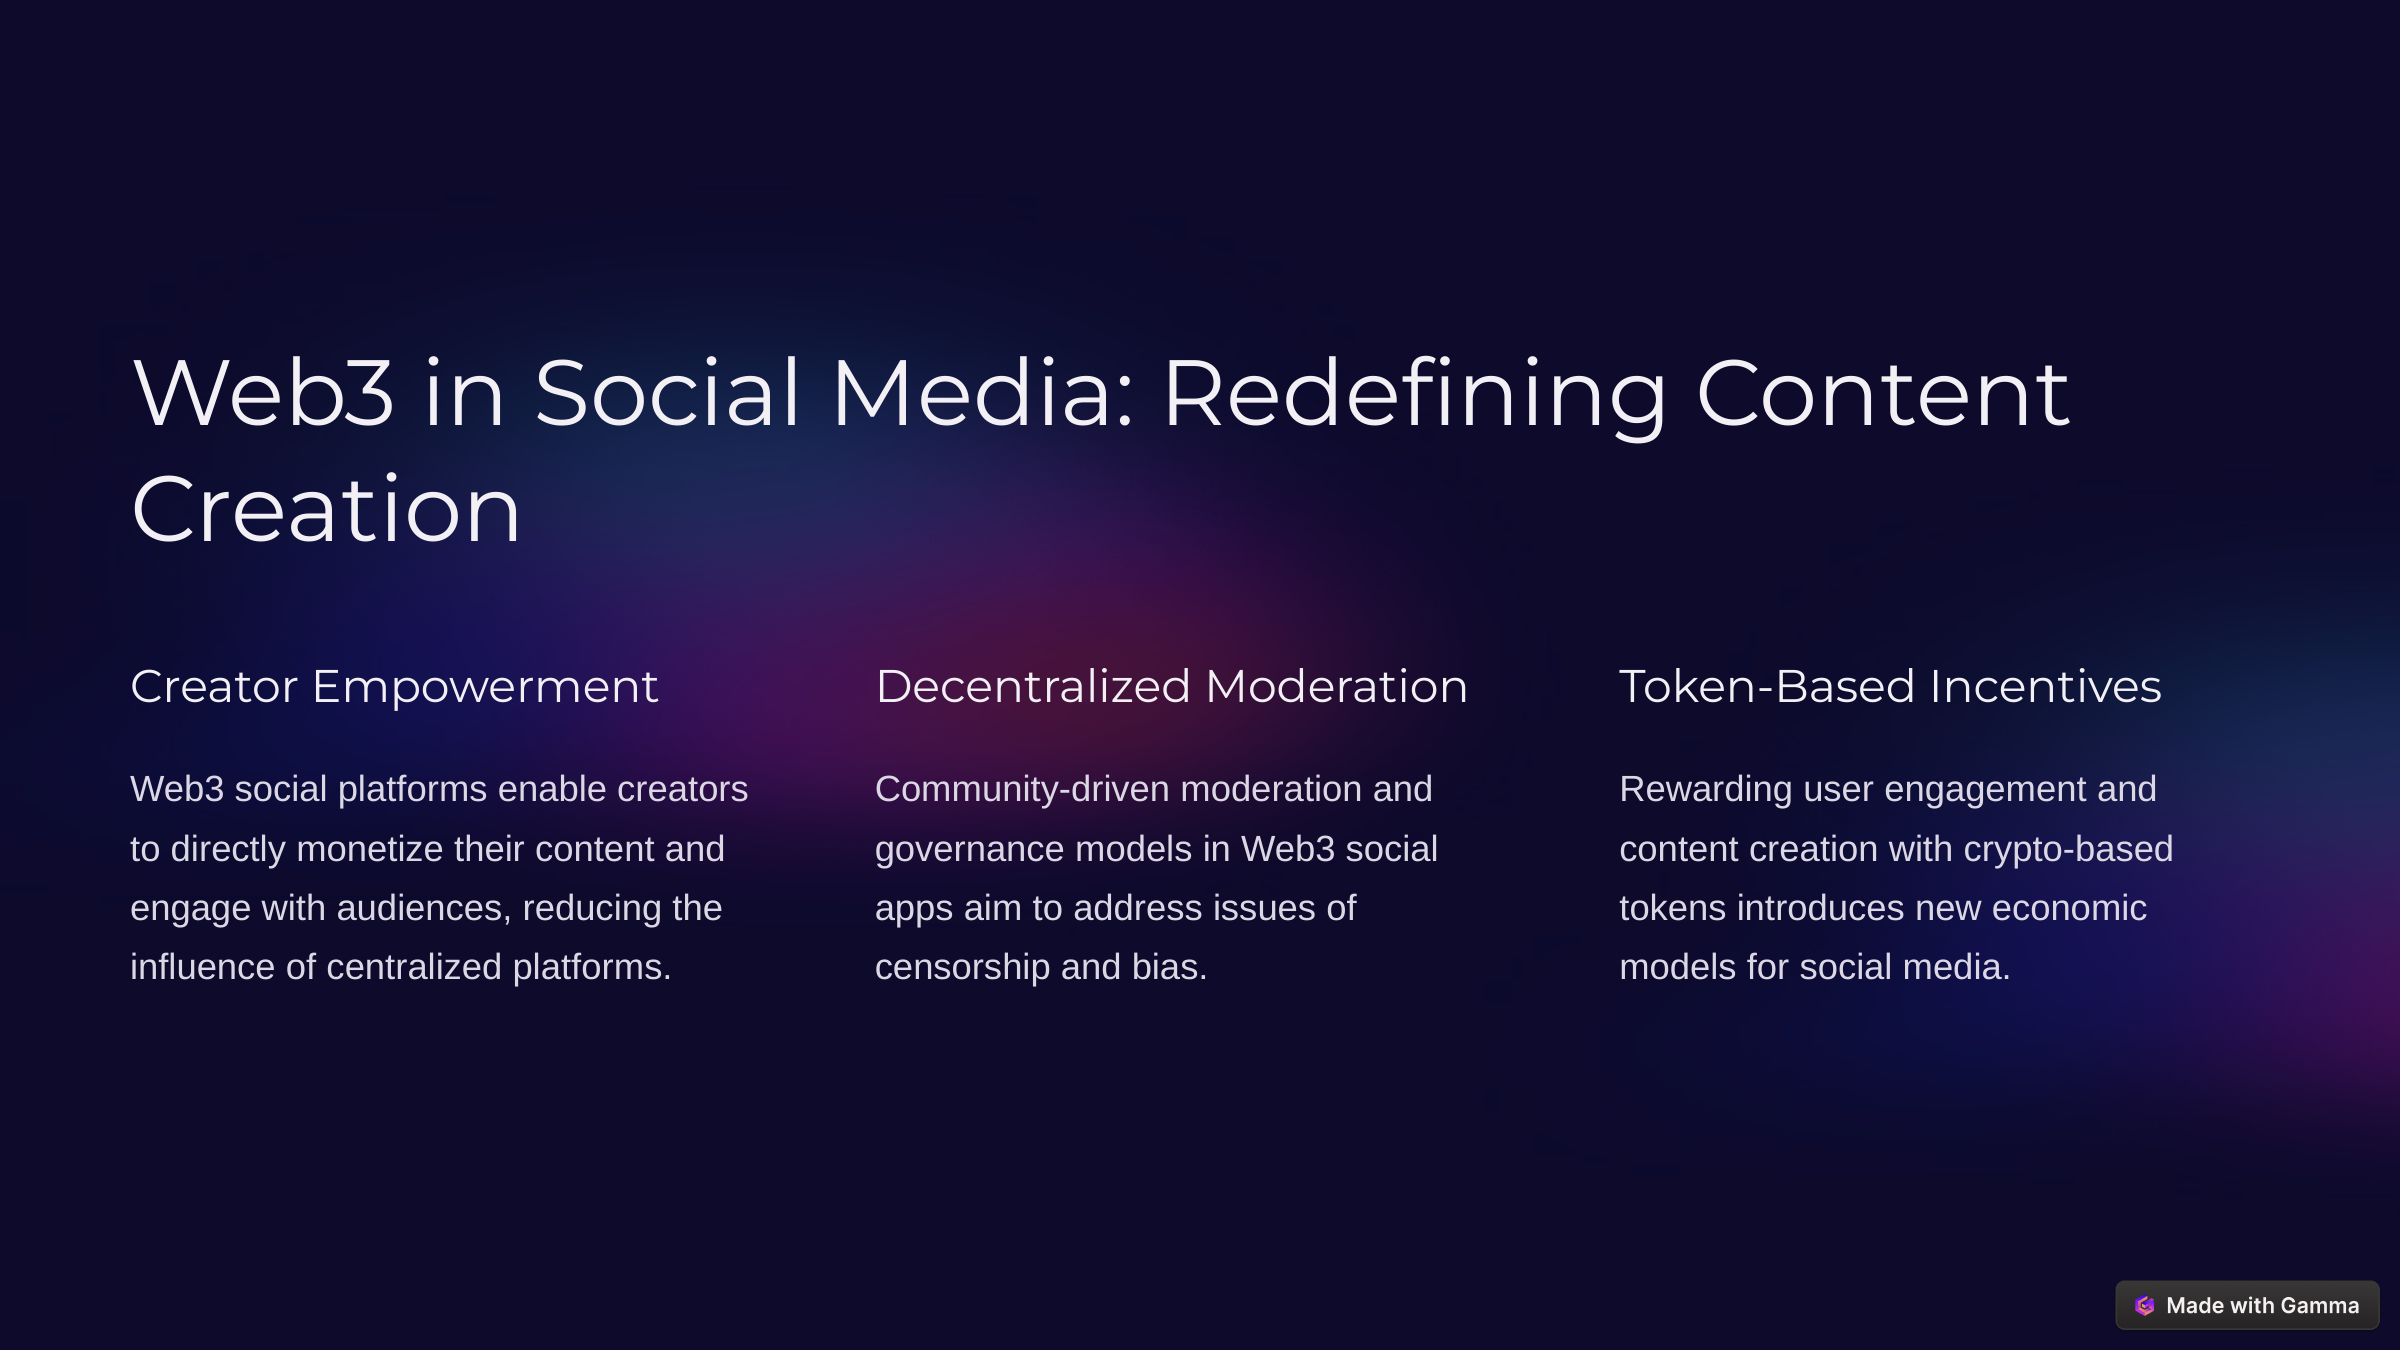

Web3 in Social Media: Redefining Content Creation
Creator Empowerment
Decentralized Moderation
Token-Based Incentives
Web3 social platforms enable creators to directly monetize their content and engage with audiences, reducing the influence of centralized platforms.
Community-driven moderation and governance models in Web3 social apps aim to address issues of censorship and bias.
Rewarding user engagement and content creation with crypto-based tokens introduces new economic models for social media.